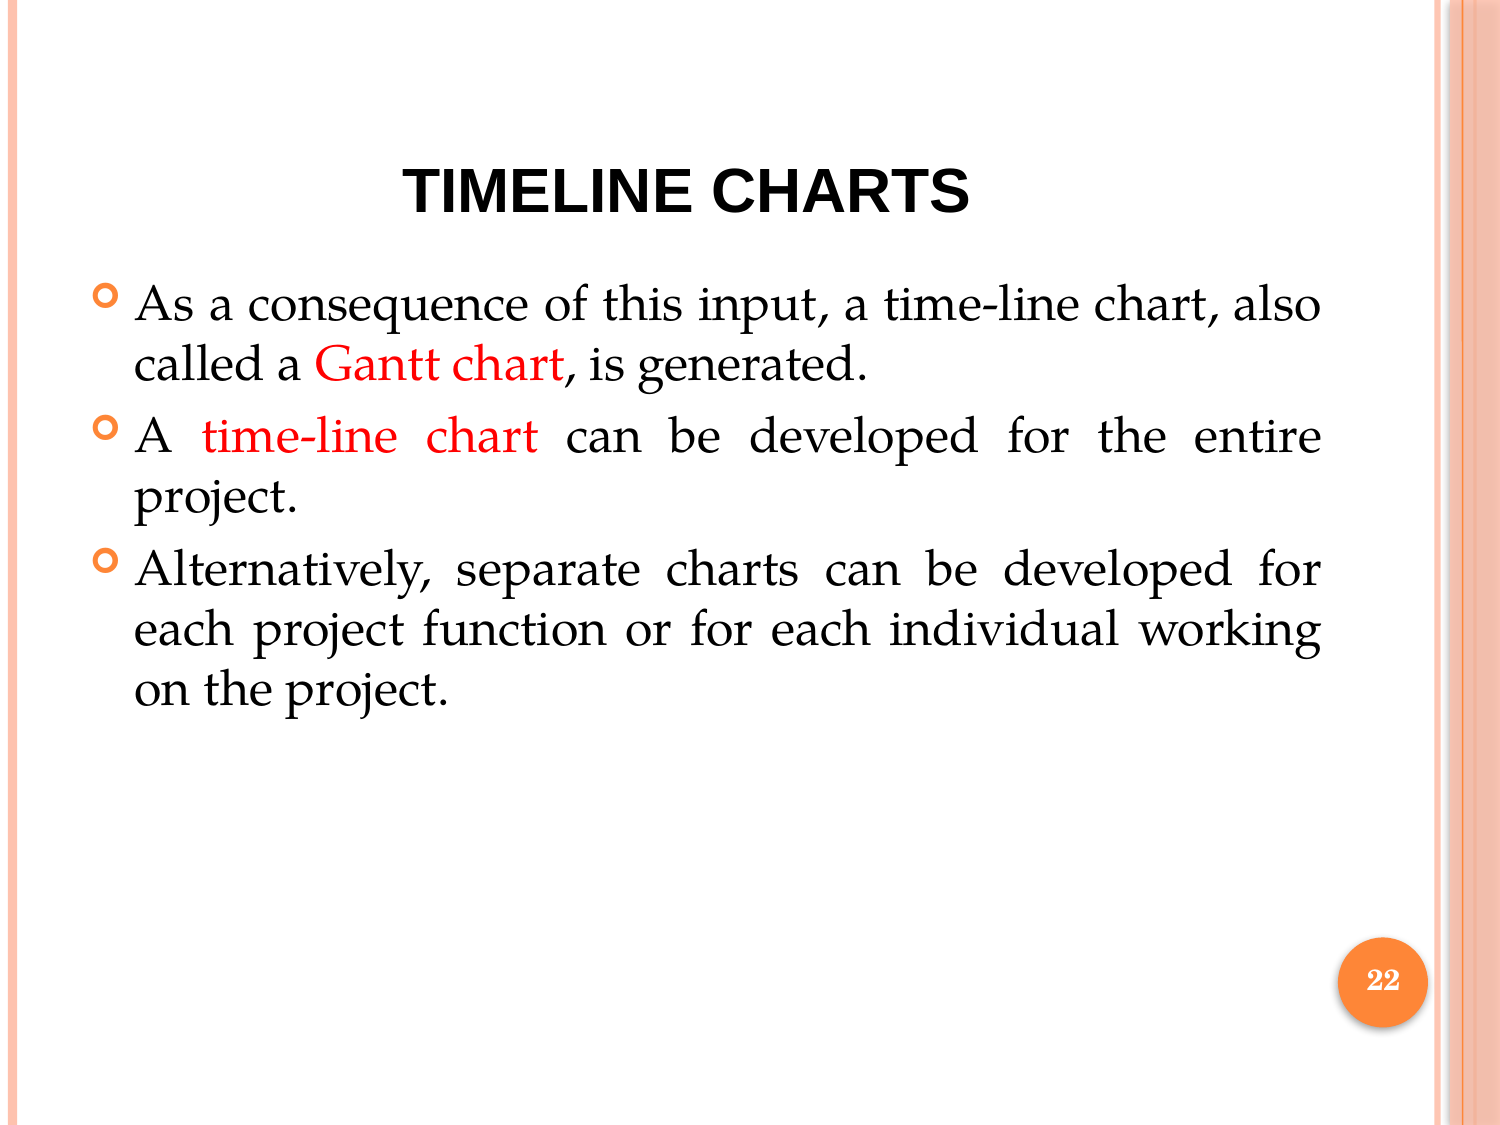

# Timeline charts
As a consequence of this input, a time-line chart, also called a Gantt chart, is generated.
A time-line chart can be developed for the entire project.
Alternatively, separate charts can be developed for each project function or for each individual working on the project.
22